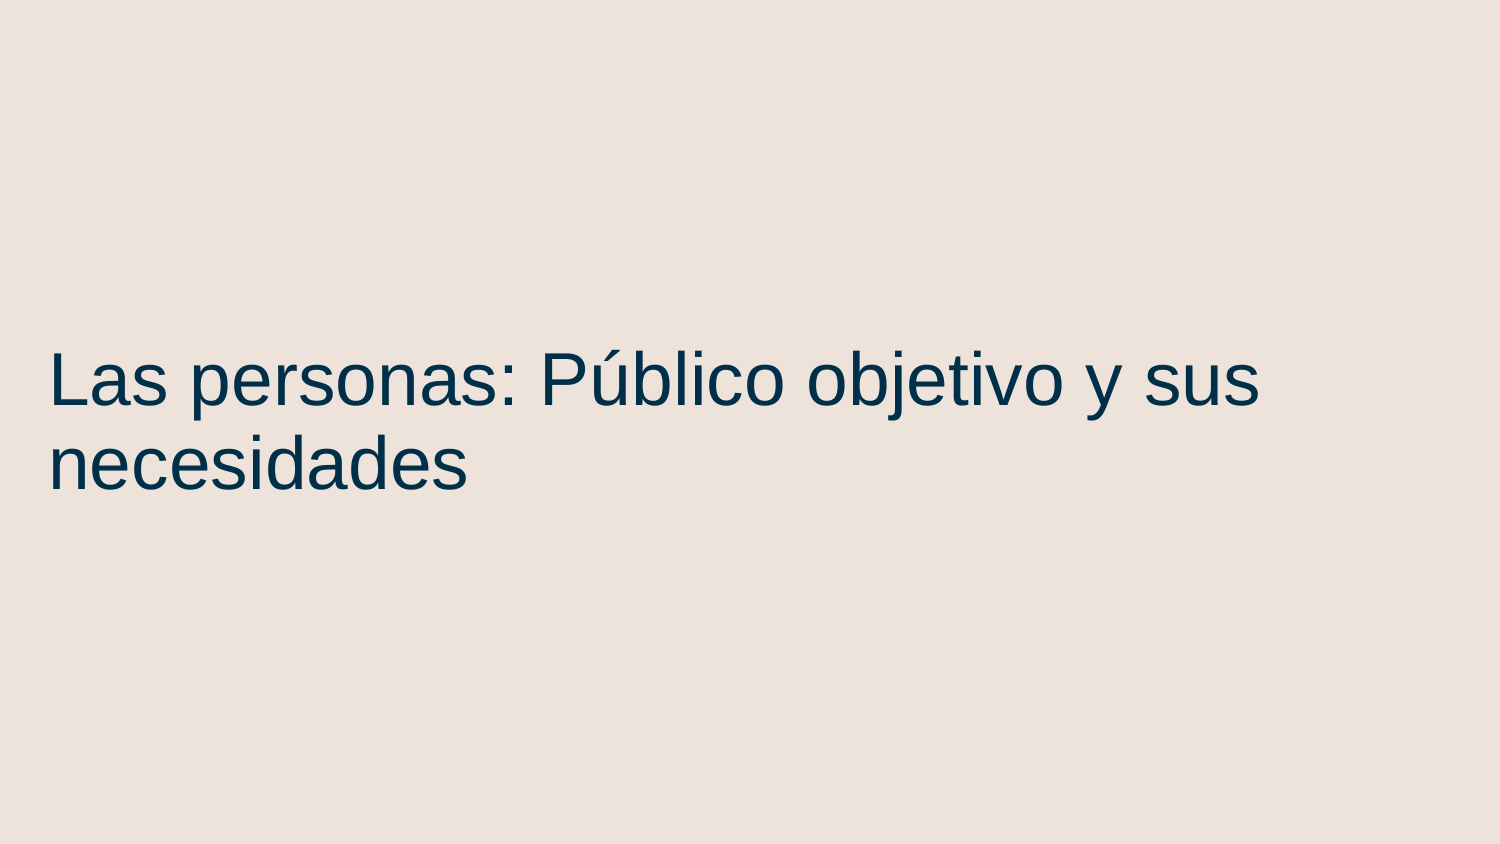

# Las personas: Público objetivo y sus necesidades